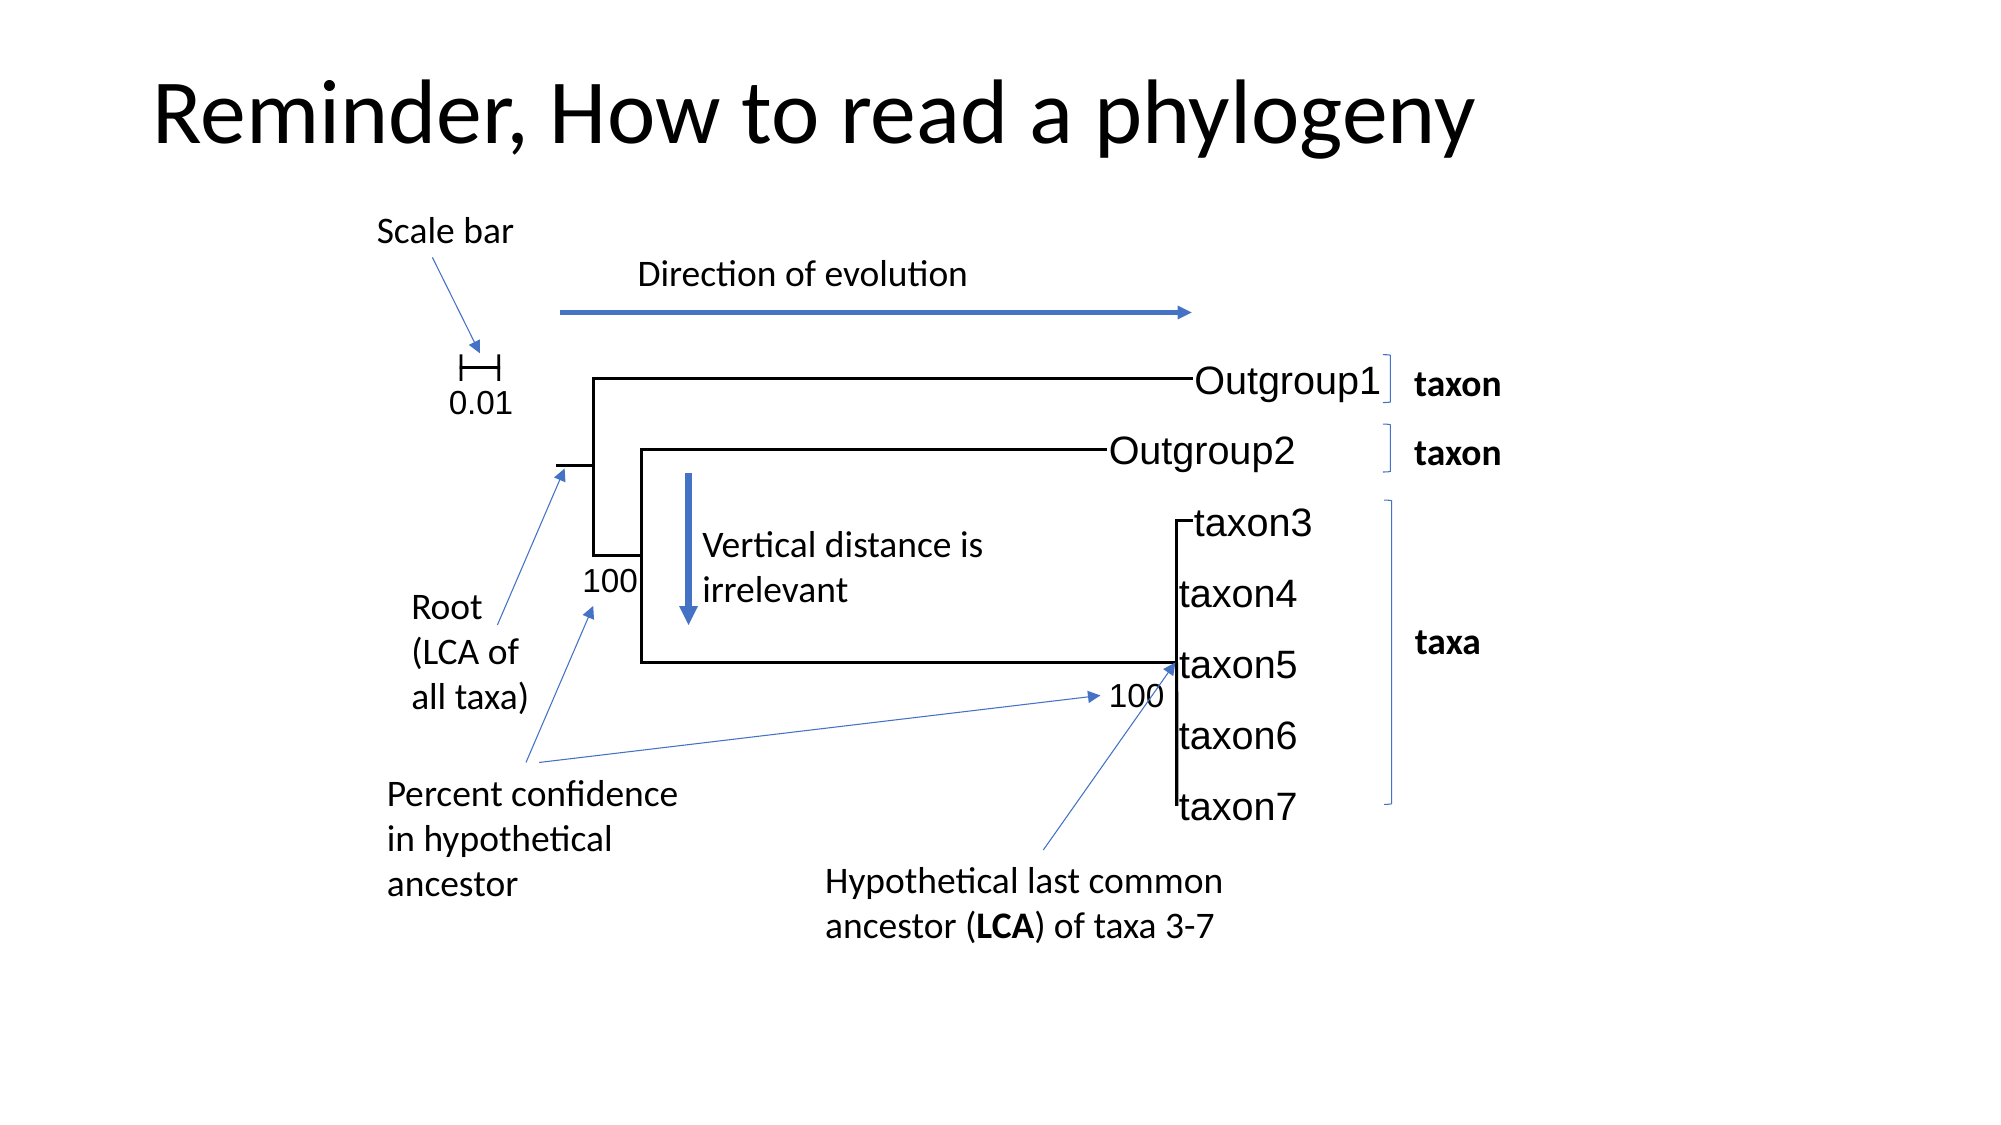

# Reminder, How to read a phylogeny
Scale bar
Direction of evolution

Outgroup1

Outgroup2

taxon3

taxon4

taxon5

100

taxon6
taxon7
taxon

taxon

taxa

0.01
Root
(LCA of all taxa)
Vertical distance is irrelevant
100
Percent confidence in hypothetical ancestor
Hypothetical last common ancestor (LCA) of taxa 3-7